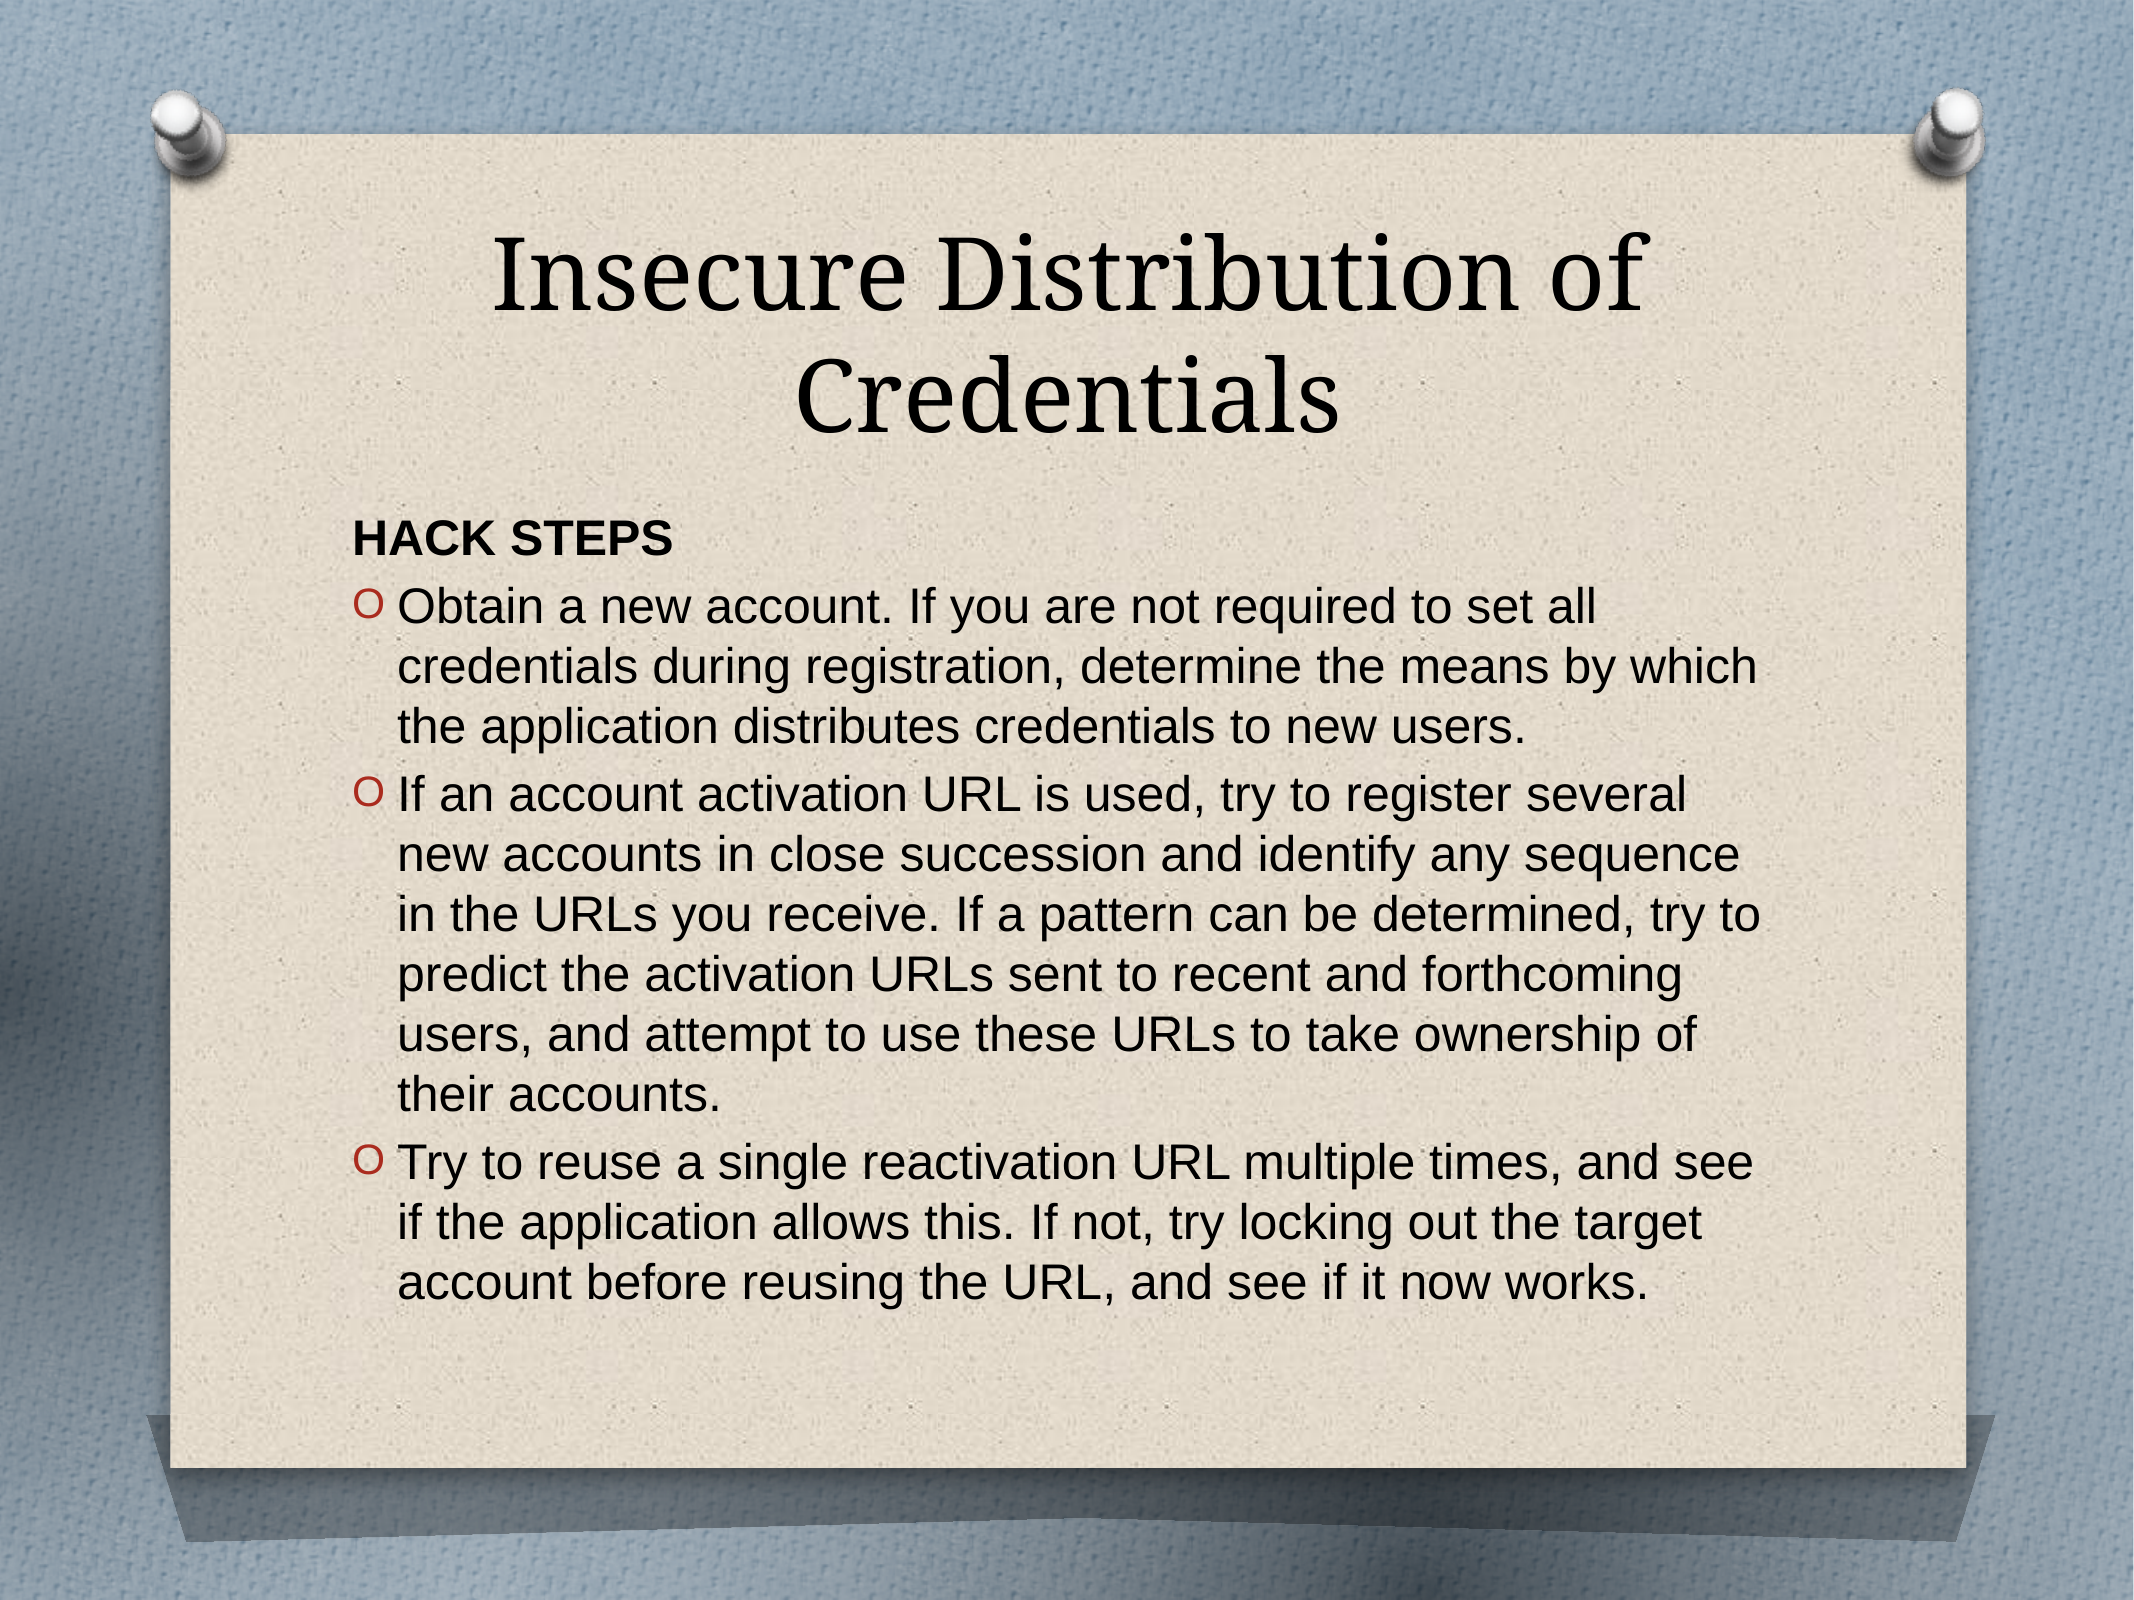

# Insecure Distribution of Credentials
HACK STEPS
Obtain a new account. If you are not required to set all credentials during registration, determine the means by which the application distributes credentials to new users.
If an account activation URL is used, try to register several new accounts in close succession and identify any sequence in the URLs you receive. If a pattern can be determined, try to predict the activation URLs sent to recent and forthcoming users, and attempt to use these URLs to take ownership of their accounts.
Try to reuse a single reactivation URL multiple times, and see if the application allows this. If not, try locking out the target account before reusing the URL, and see if it now works.